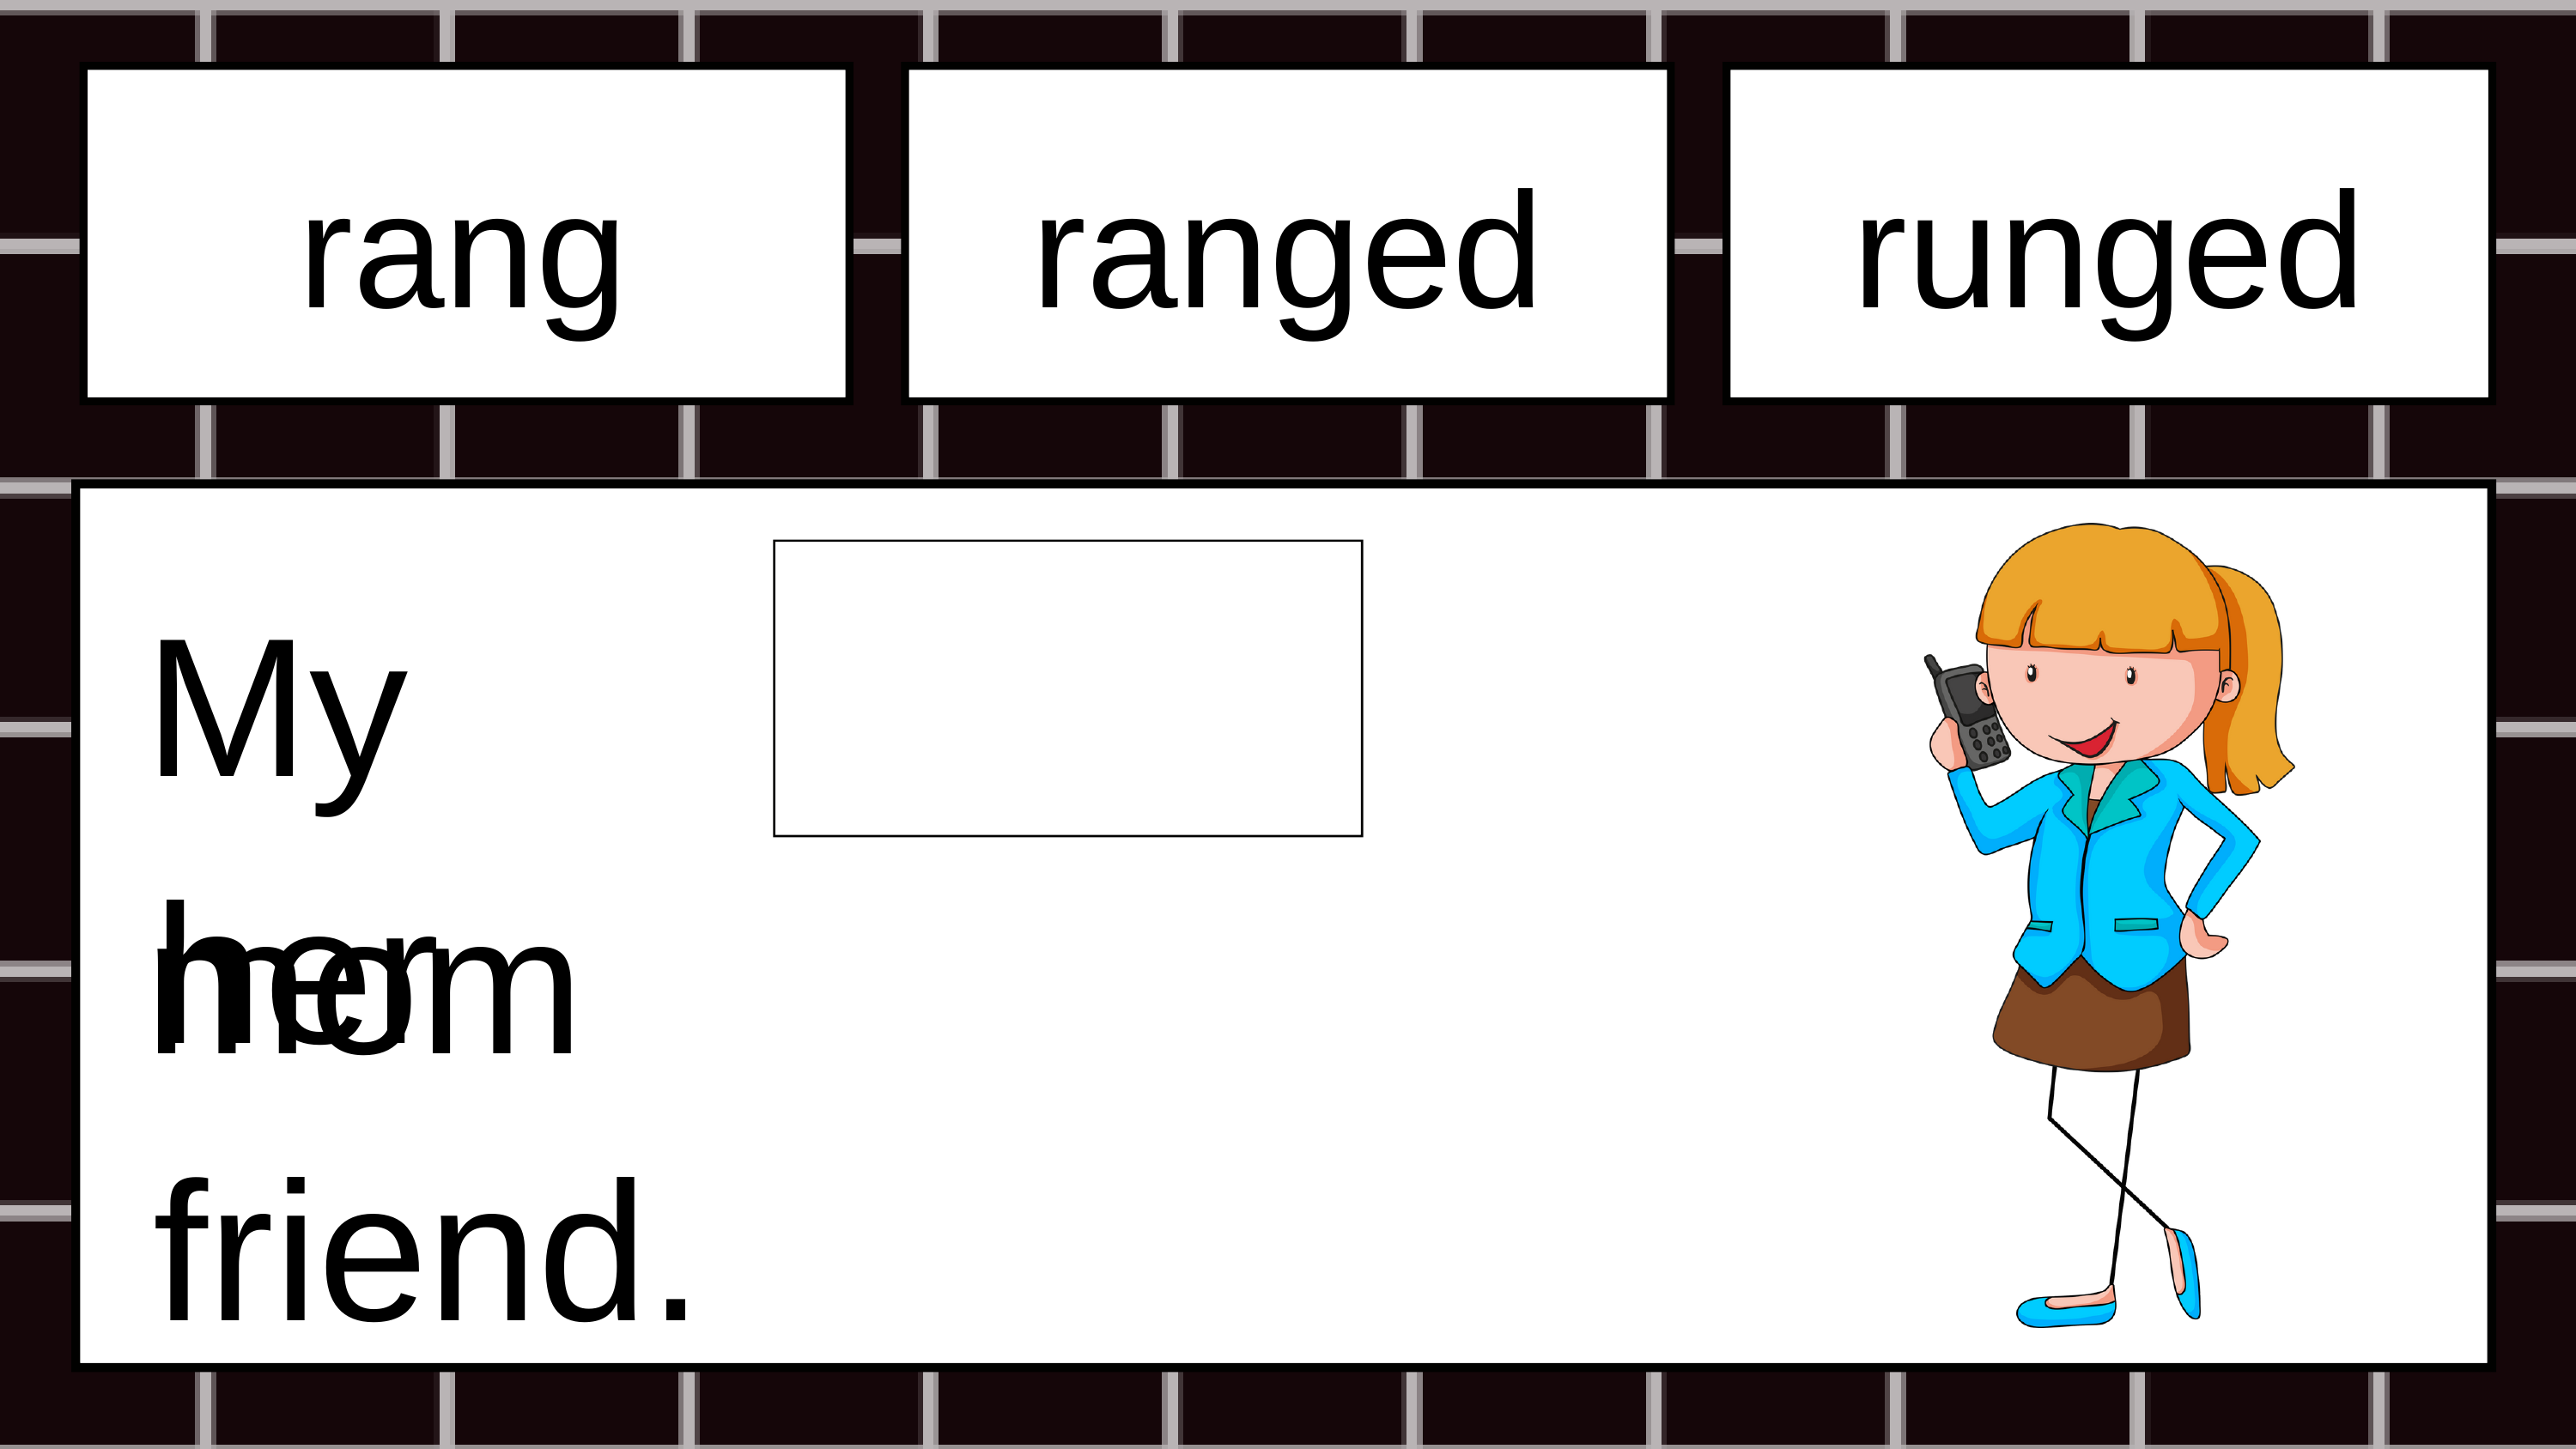

rang
ranged
runged

My mom

her friend.